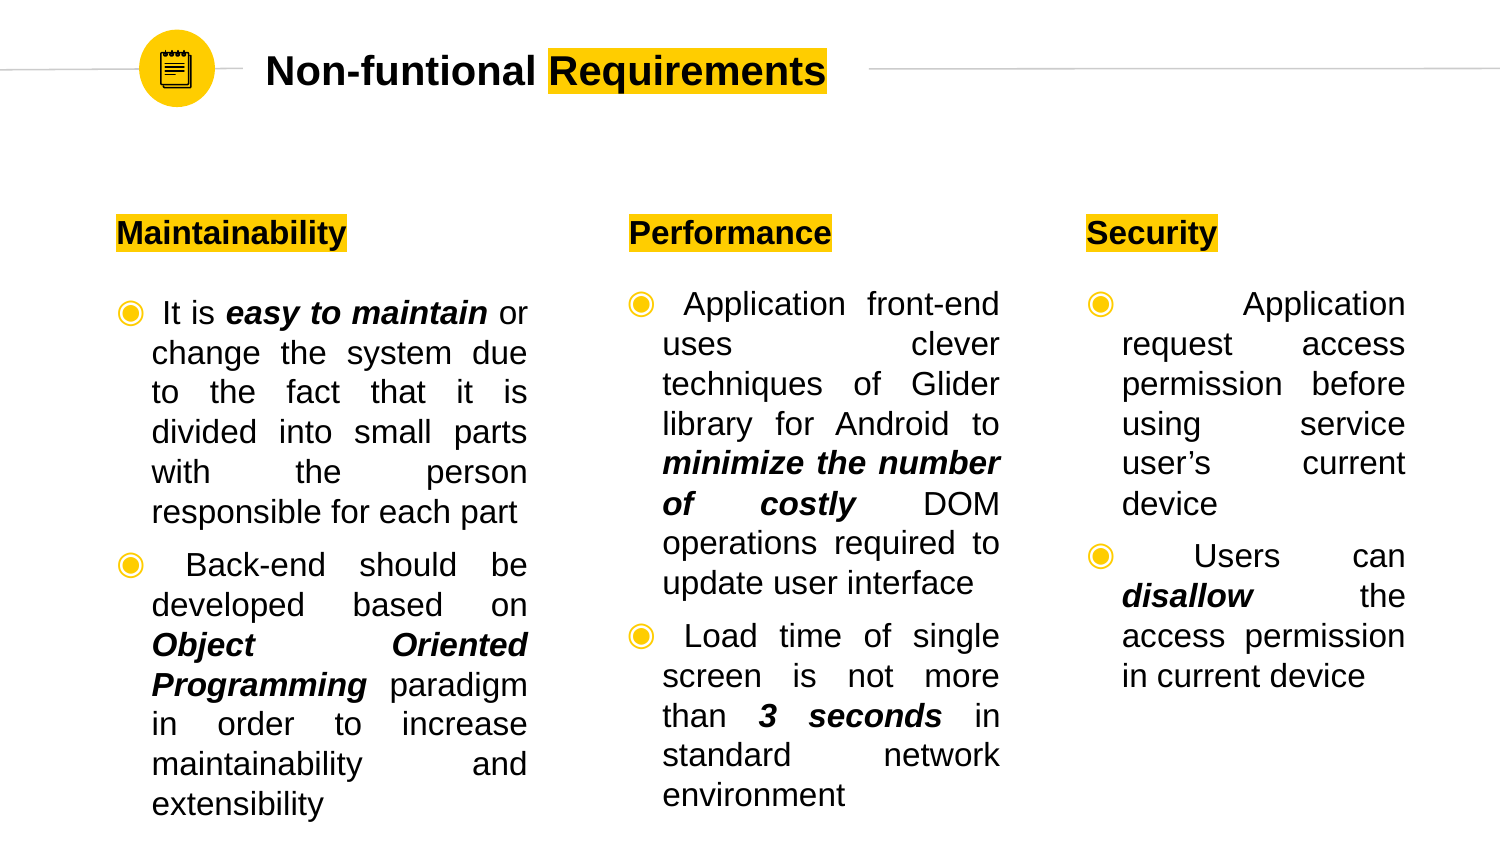

Non-funtional Requirements

Performance
Security
Maintainability
 Application front-end uses clever techniques of Glider library for Android to minimize the number of costly DOM operations required to update user interface
 Load time of single screen is not more than 3 seconds in standard network environment
 Application request access permission before using service user’s current device
 Users can disallow the access permission in current device
 It is easy to maintain or change the system due to the fact that it is divided into small parts with the person responsible for each part
 Back-end should be developed based on Object Oriented Programming paradigm in order to increase maintainability and extensibility